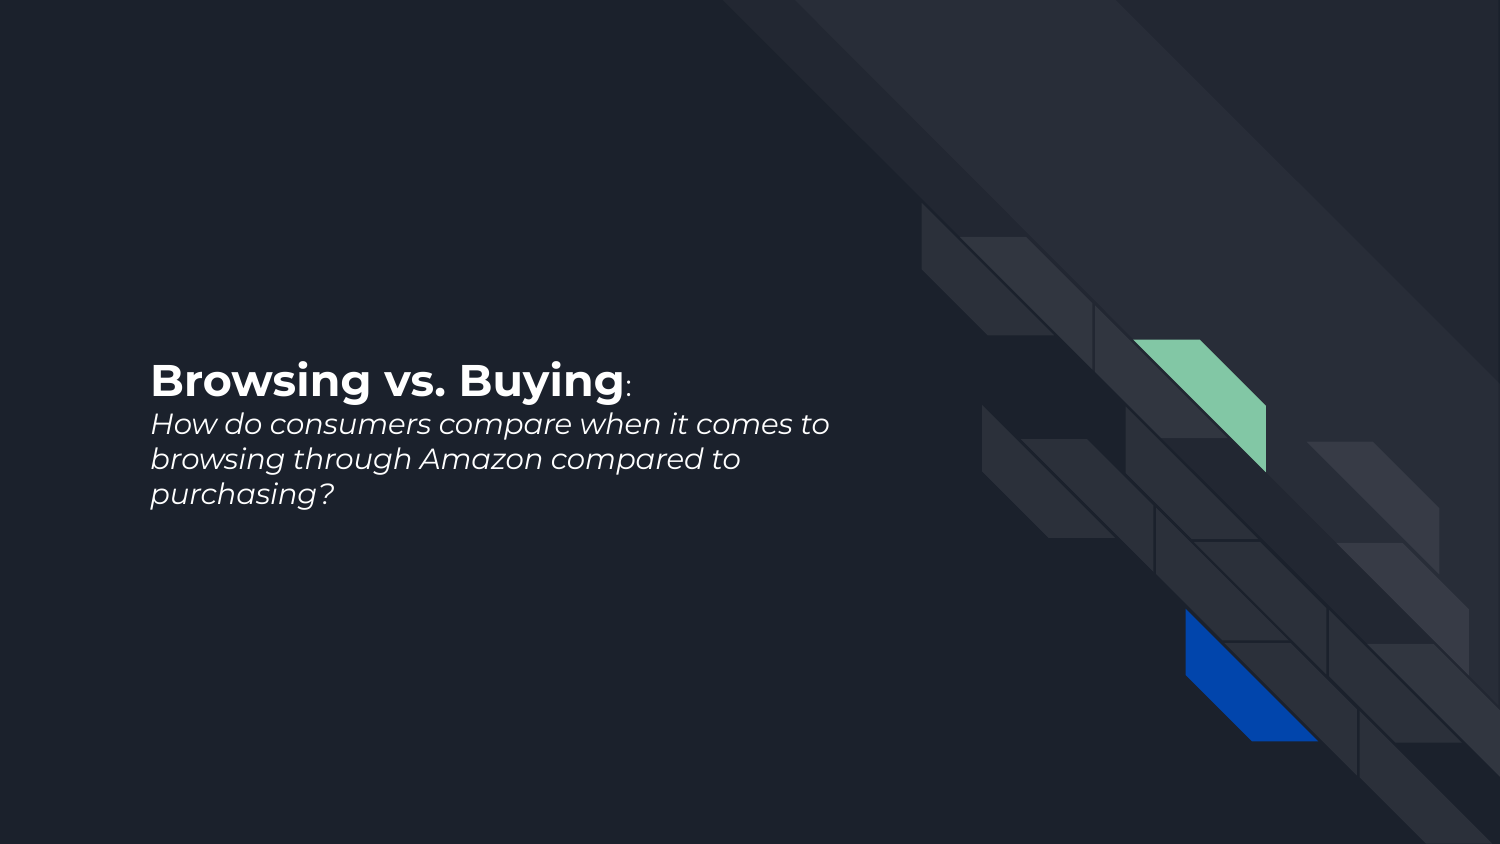

# Browsing vs. Buying:
How do consumers compare when it comes to browsing through Amazon compared to purchasing?